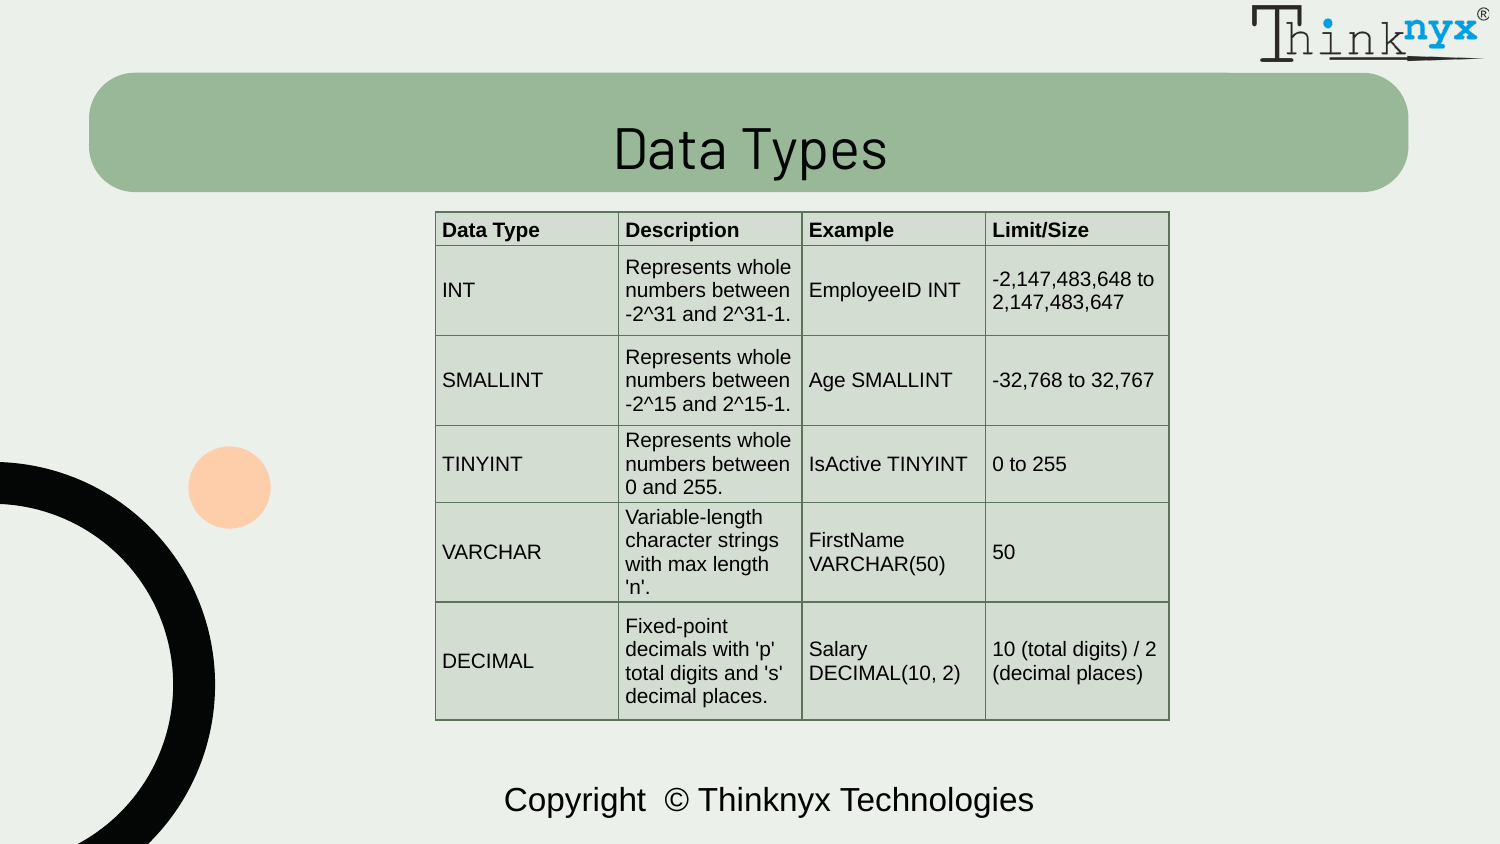

# Data Types
| Data Type | Description | Example | Limit/Size |
| --- | --- | --- | --- |
| INT | Represents whole numbers between -2^31 and 2^31-1. | EmployeeID INT | -2,147,483,648 to 2,147,483,647 |
| SMALLINT | Represents whole numbers between -2^15 and 2^15-1. | Age SMALLINT | -32,768 to 32,767 |
| TINYINT | Represents whole numbers between 0 and 255. | IsActive TINYINT | 0 to 255 |
| VARCHAR | Variable-length character strings with max length 'n'. | FirstName VARCHAR(50) | 50 |
| DECIMAL | Fixed-point decimals with 'p' total digits and 's' decimal places. | Salary DECIMAL(10, 2) | 10 (total digits) / 2 (decimal places) |